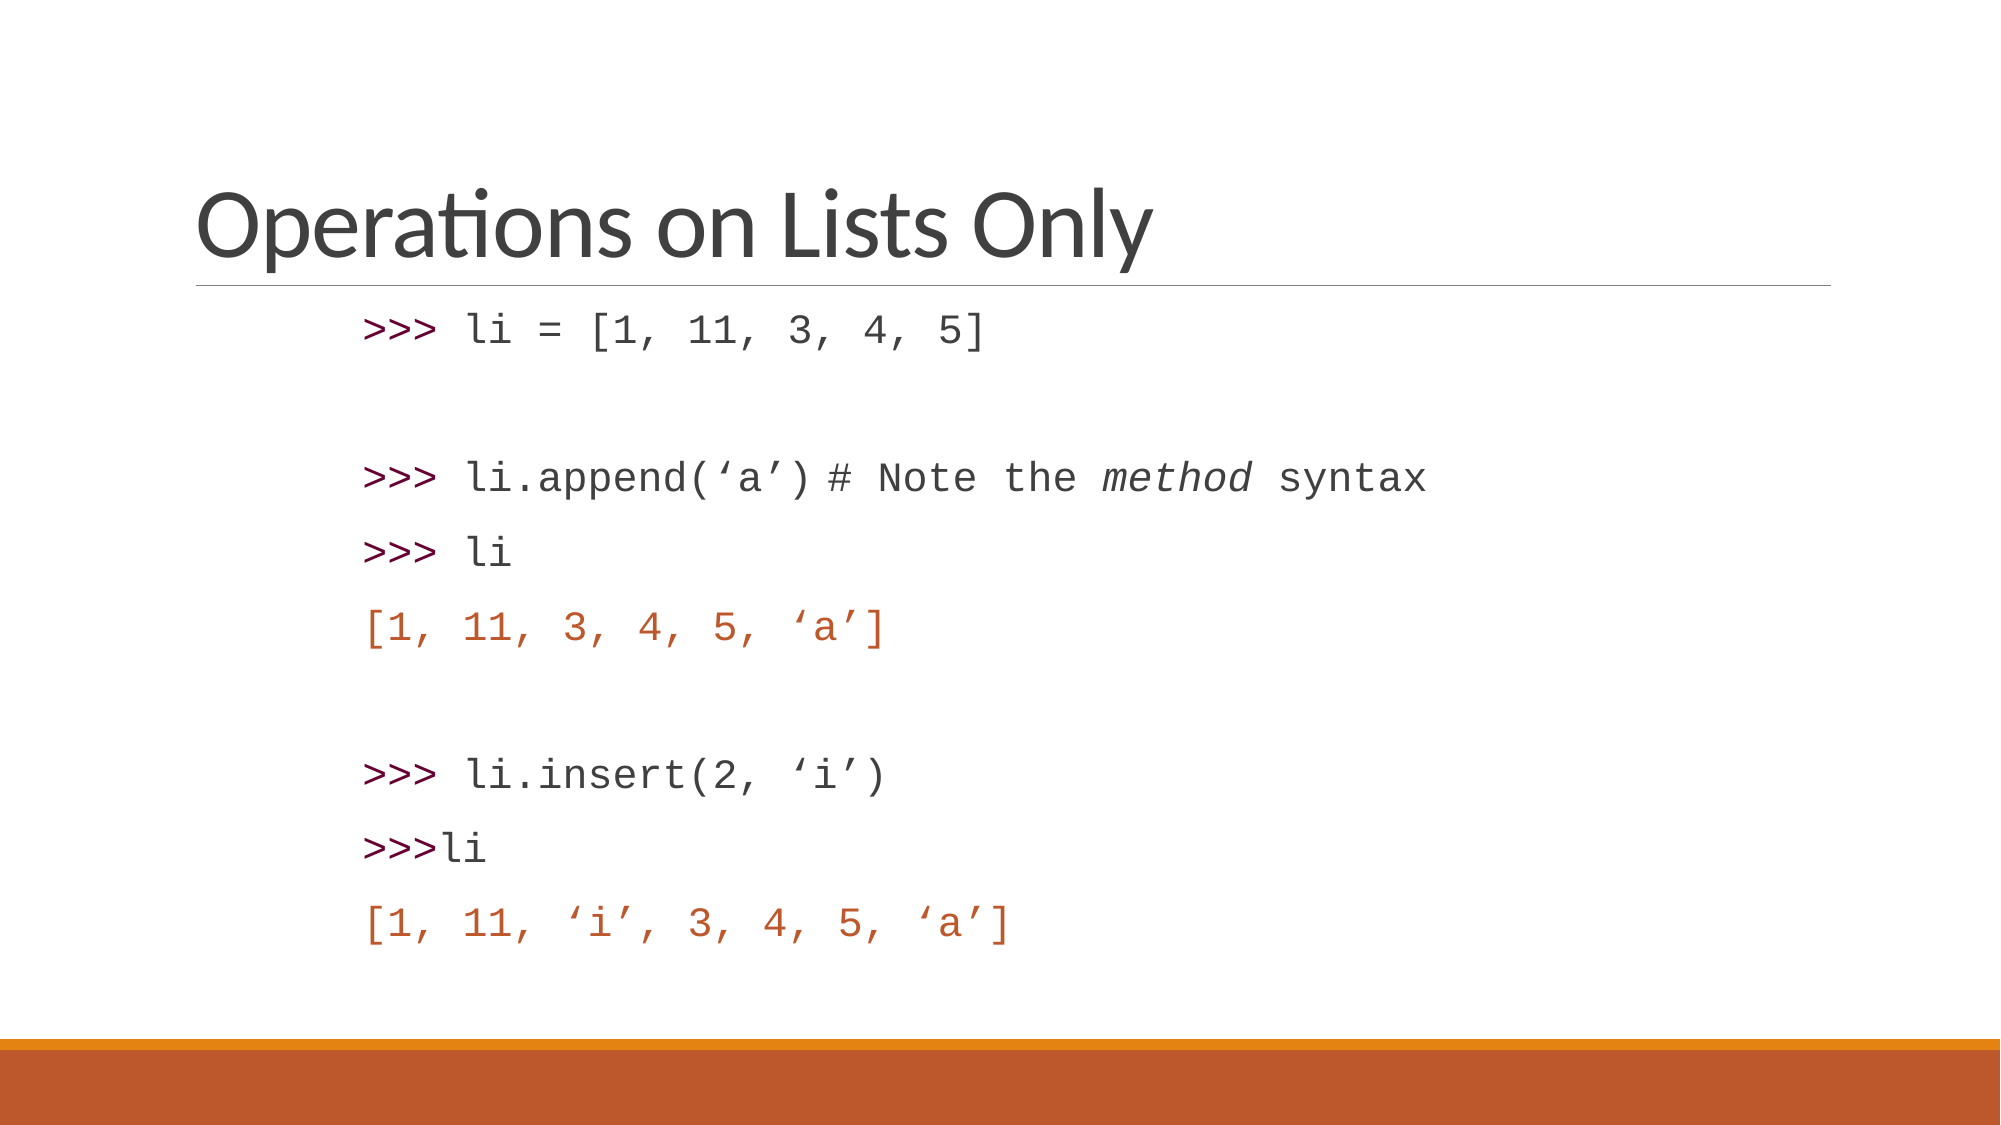

# Operations on Lists Only
>>> li = [1, 11, 3, 4, 5]

>>> li.append(‘a’)	# Note the method syntax
>>> li
[1, 11, 3, 4, 5, ‘a’]

>>> li.insert(2, ‘i’)
>>>li
[1, 11, ‘i’, 3, 4, 5, ‘a’]